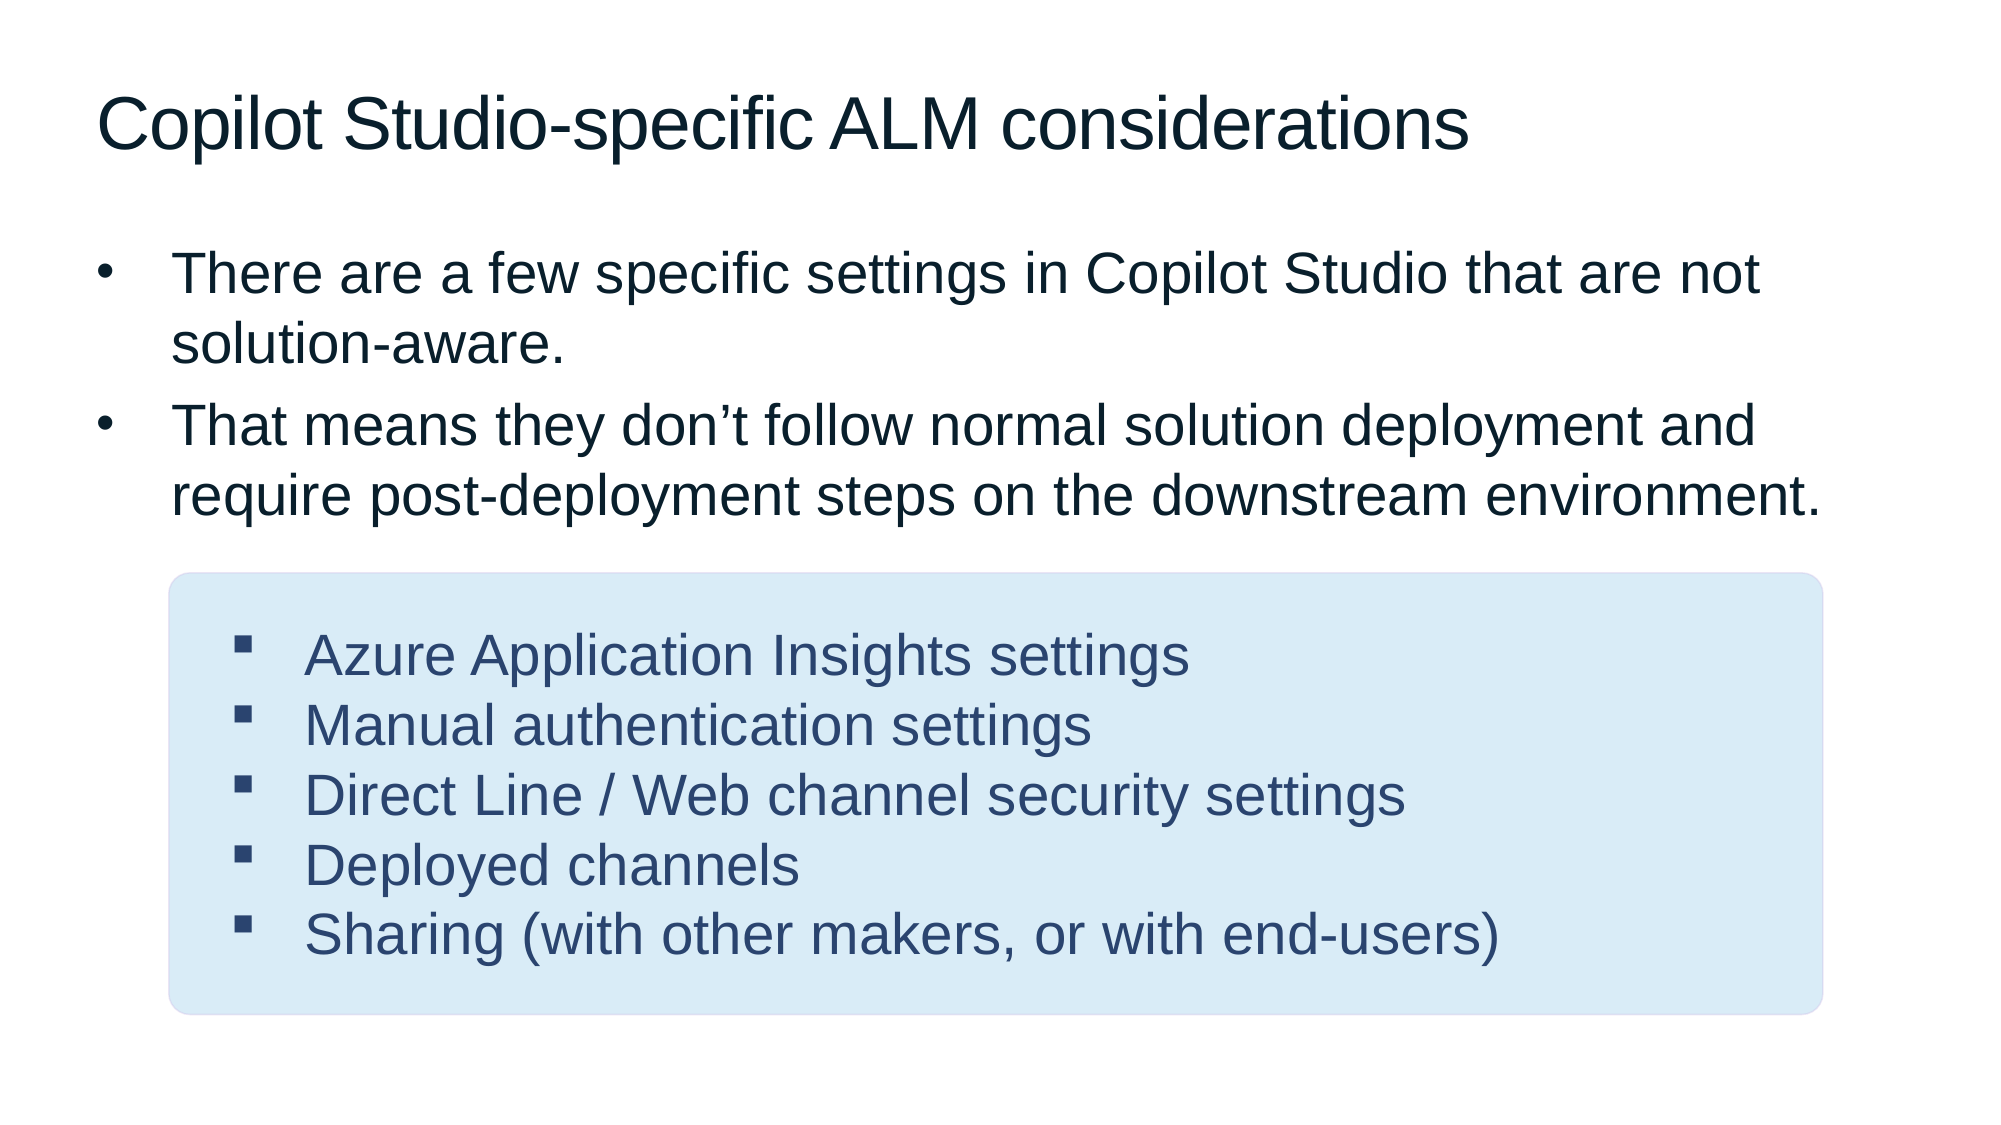

# Copilot Studio-specific ALM considerations
There are a few specific settings in Copilot Studio that are not solution-aware.
That means they don’t follow normal solution deployment and require post-deployment steps on the downstream environment.

Azure Application Insights settings
Manual authentication settings
Direct Line / Web channel security settings
Deployed channels
Sharing (with other makers, or with end-users)